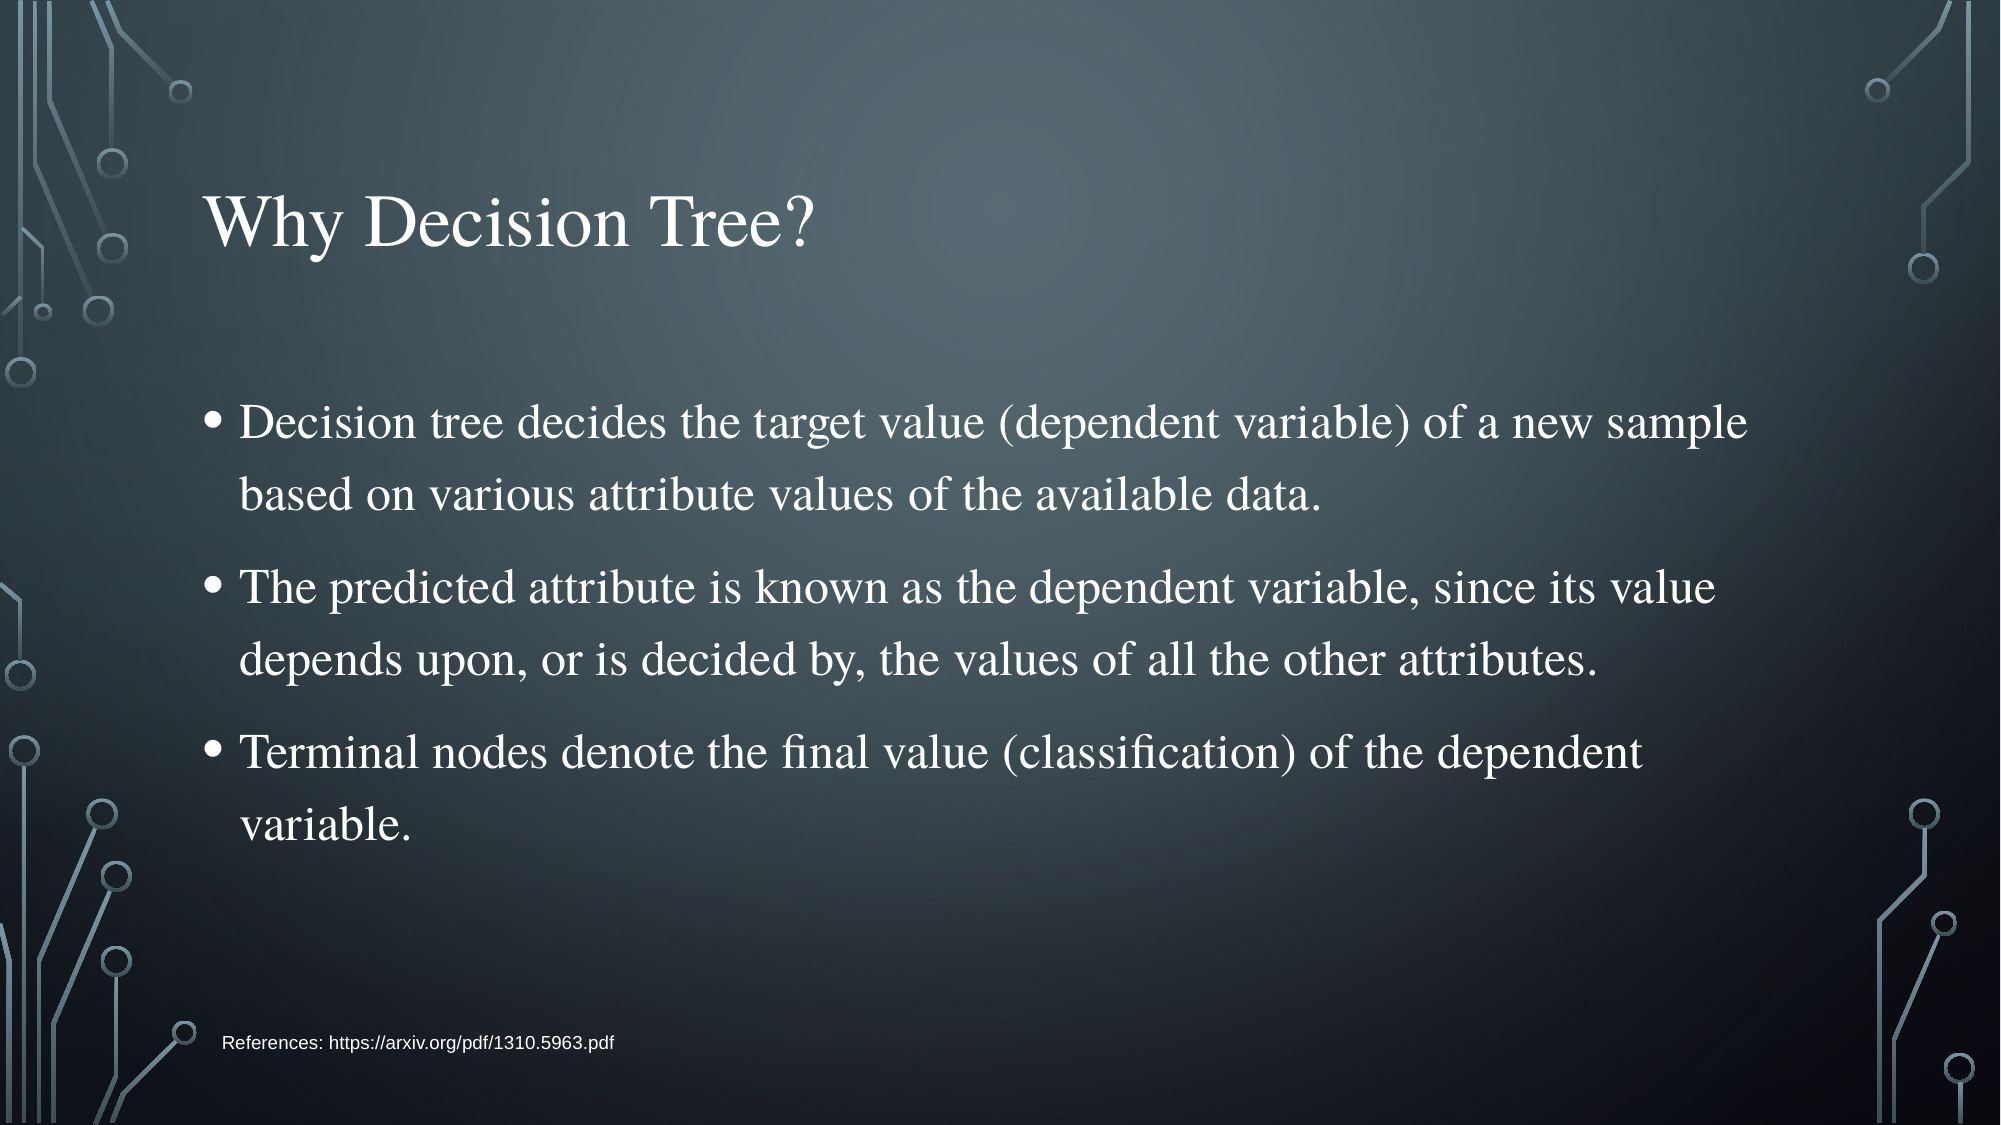

# Why Decision Tree?
Decision tree decides the target value (dependent variable) of a new sample based on various attribute values of the available data.
The predicted attribute is known as the dependent variable, since its value depends upon, or is decided by, the values of all the other attributes.
Terminal nodes denote the final value (classification) of the dependent variable.
References: https://arxiv.org/pdf/1310.5963.pdf